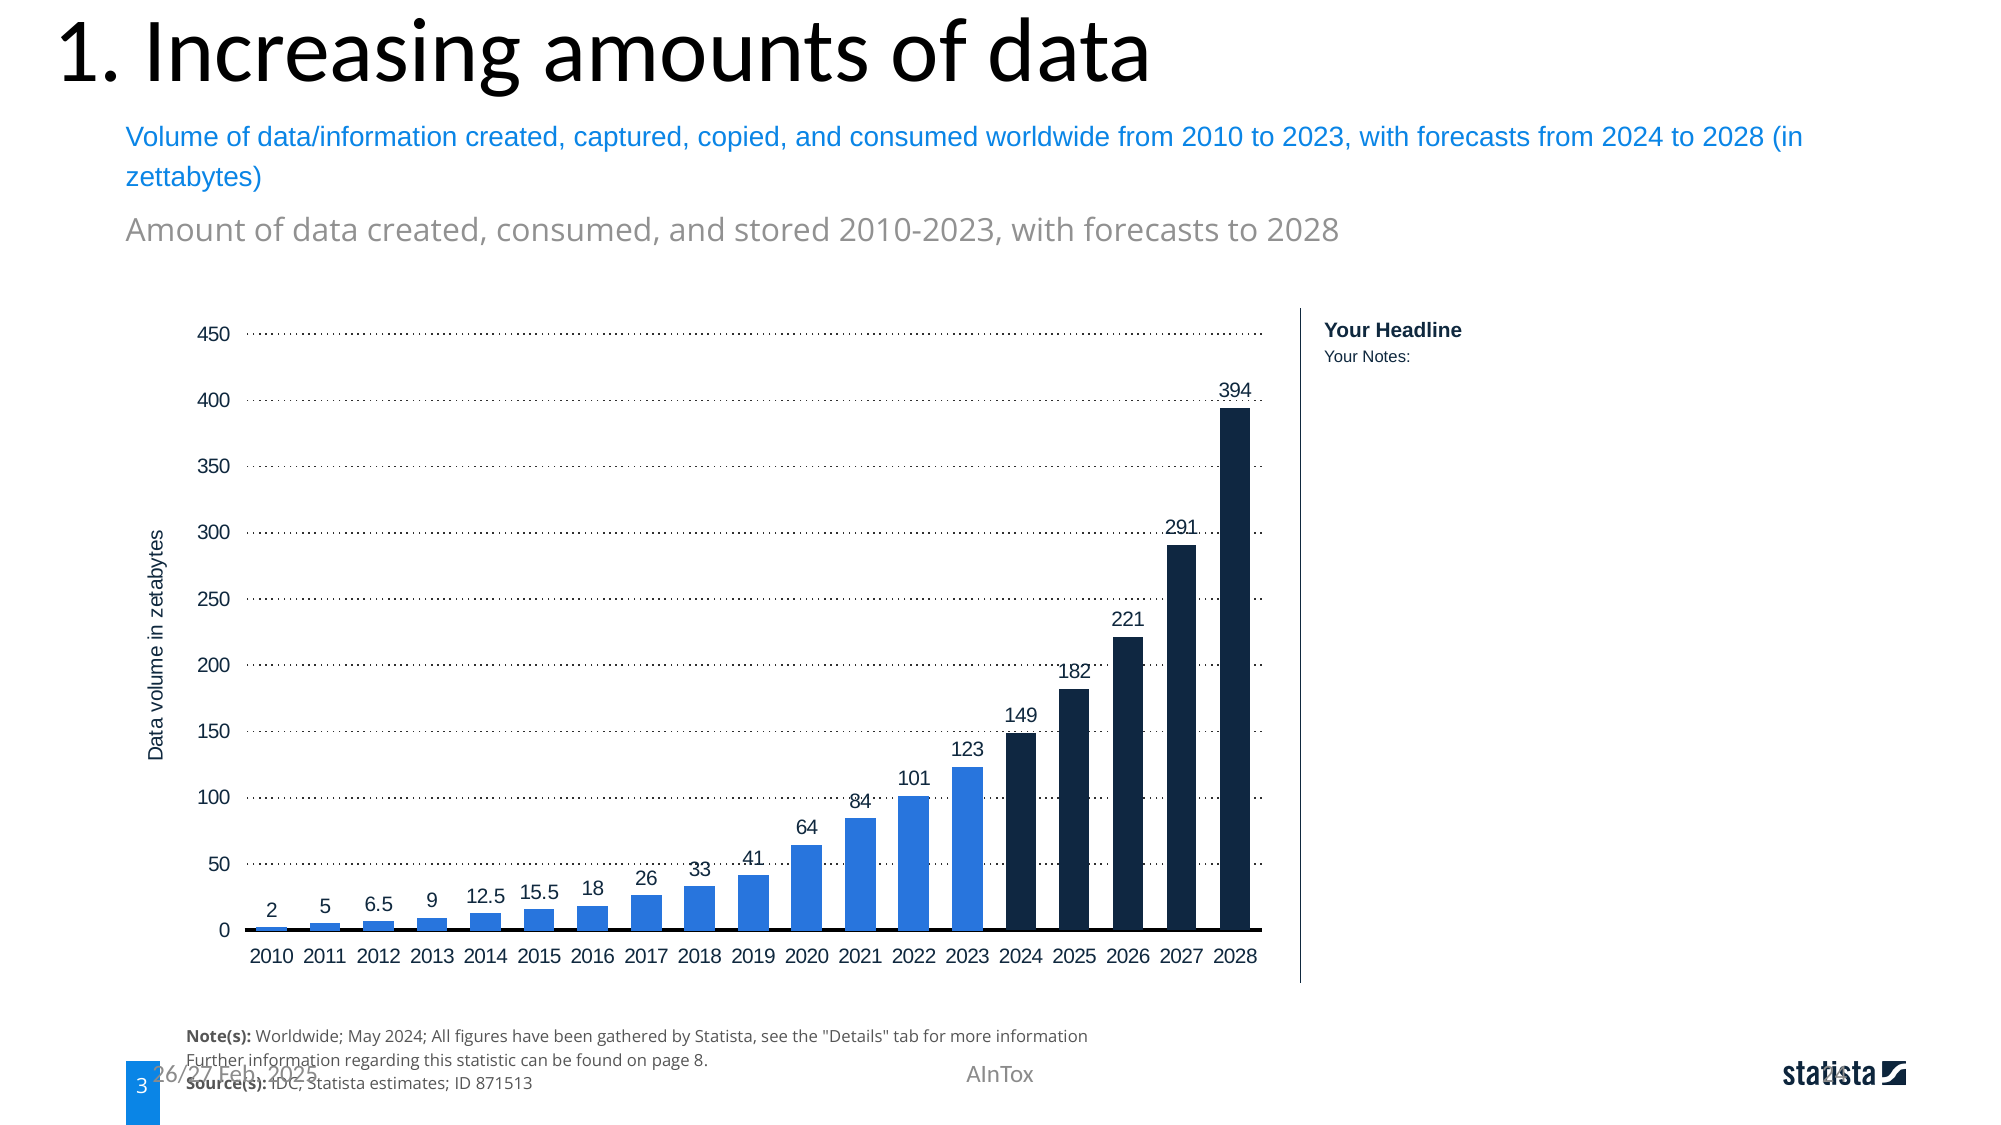

1. Increasing amounts of data
Volume of data/information created, captured, copied, and consumed worldwide from 2010 to 2023, with forecasts from 2024 to 2028 (in zettabytes)
Amount of data created, consumed, and stored 2010-2023, with forecasts to 2028

### Chart

| Category | Column1 |
|---|---|
| 2010 | 2.0 |
| 2011 | 5.0 |
| 2012 | 6.5 |
| 2013 | 9.0 |
| 2014 | 12.5 |
| 2015 | 15.5 |
| 2016 | 18.0 |
| 2017 | 26.0 |
| 2018 | 33.0 |
| 2019 | 41.0 |
| 2020 | 64.0 |
| 2021 | 84.0 |
| 2022 | 101.0 |
| 2023 | 123.0 |
| 2024 | 149.0 |
| 2025 | 182.0 |
| 2026 | 221.0 |
| 2027 | 291.0 |
| 2028 | 394.0 |
Your Headline
Your Notes:
Note(s): Worldwide; May 2024; All figures have been gathered by Statista, see the "Details" tab for more information
Further information regarding this statistic can be found on page 8.
Source(s): IDC; Statista estimates; ID 871513
26/27 Feb. 2025
AInTox
24

3